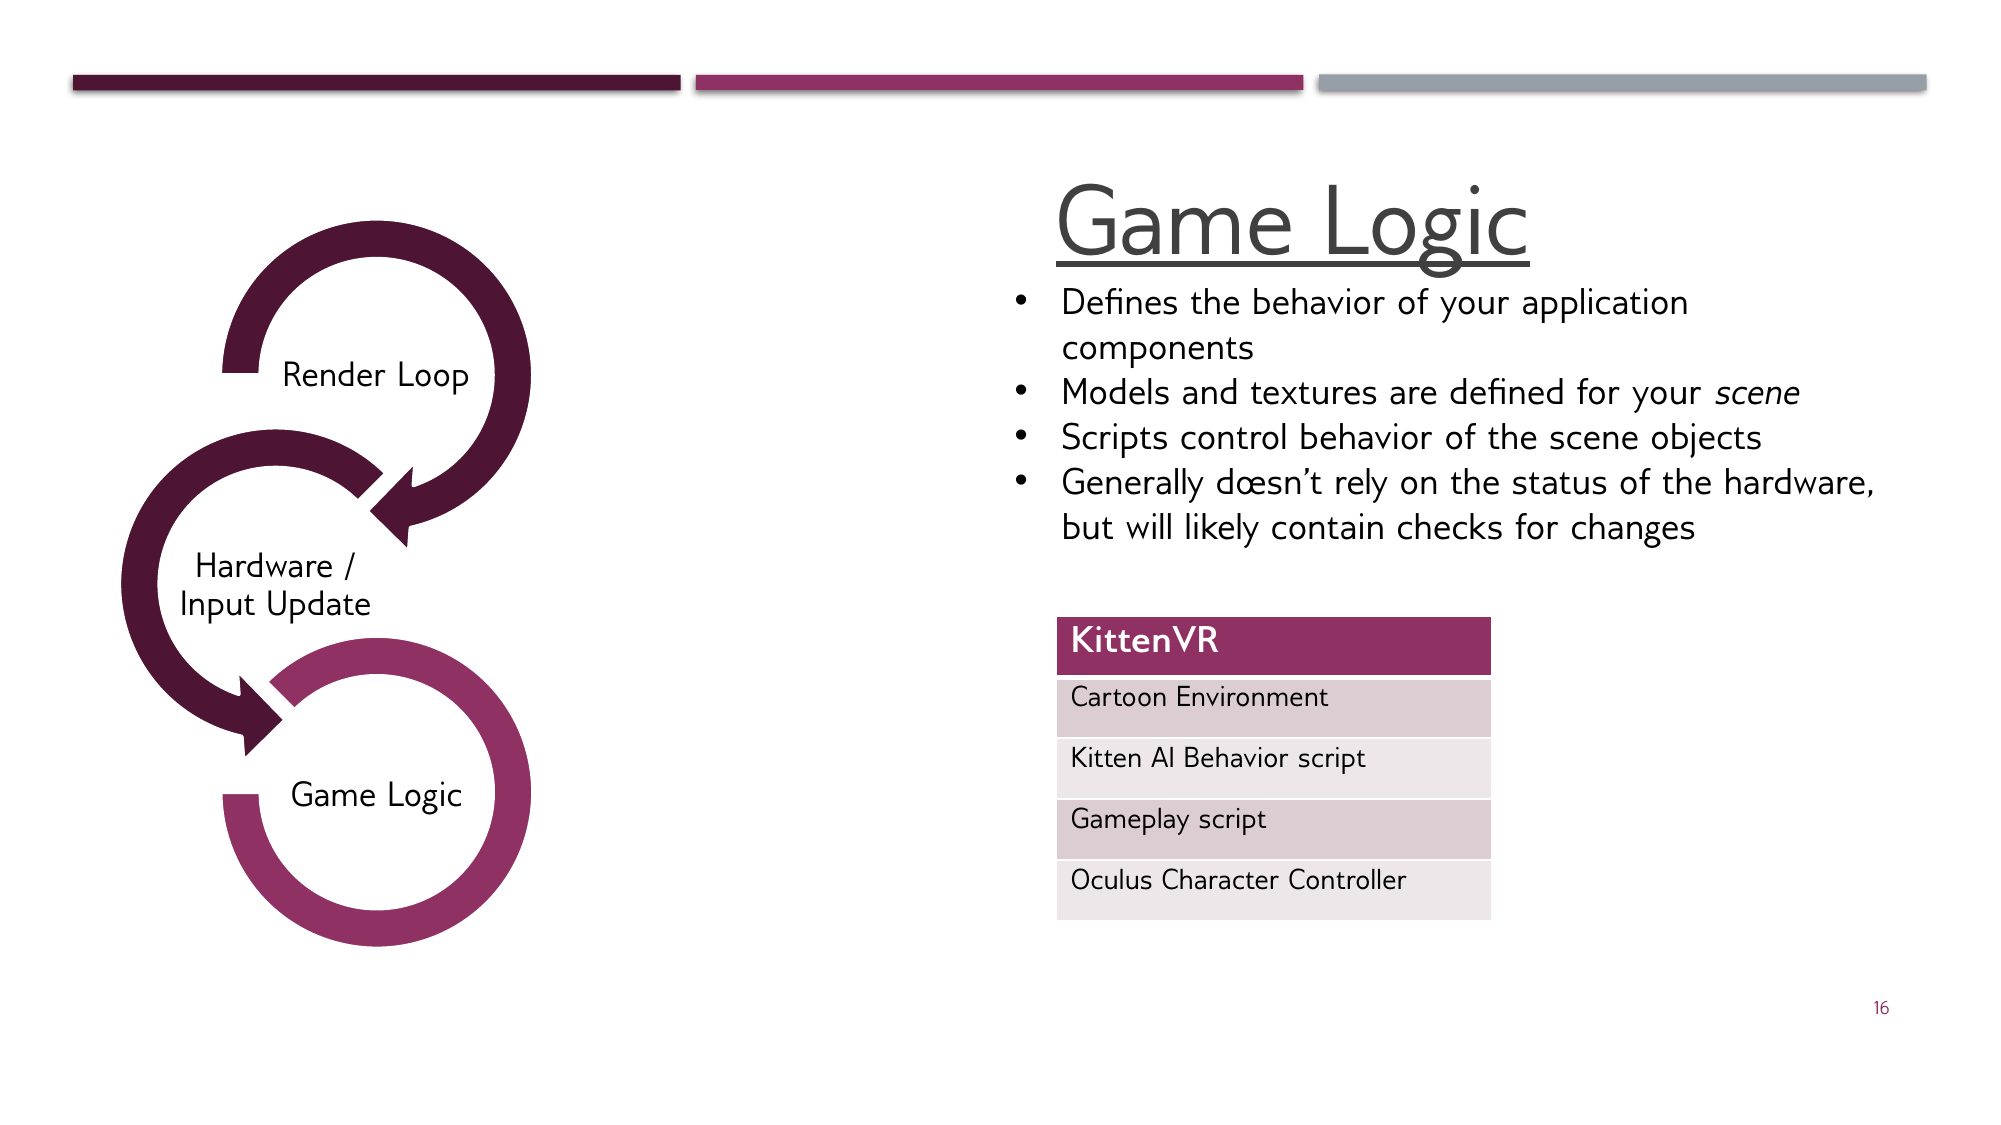

Render Loop
Hardware / Input Update
Game Logic
Game Logic
Defines the behavior of your application components
Models and textures are defined for your scene
Scripts control behavior of the scene objects
Generally doesn’t rely on the status of the hardware, but will likely contain checks for changes
| KittenVR |
| --- |
| Cartoon Environment |
| Kitten AI Behavior script |
| Gameplay script |
| Oculus Character Controller |
16